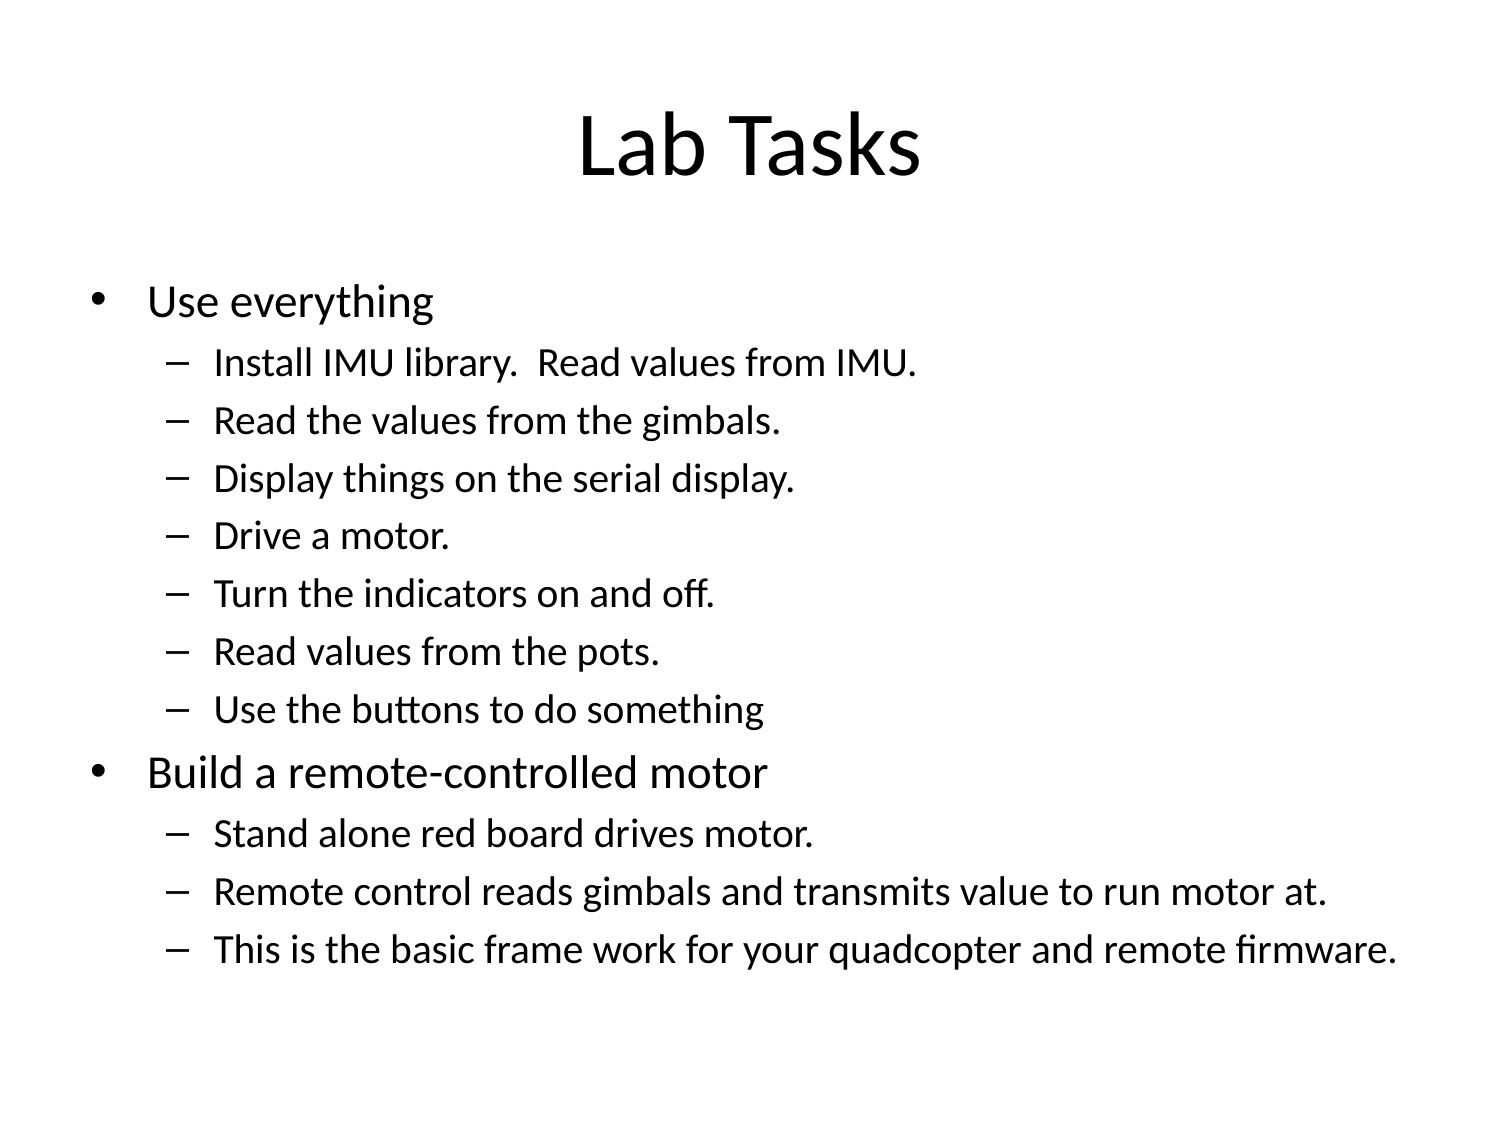

# Lab Tasks
Use everything
Install IMU library.  Read values from IMU.
Read the values from the gimbals.
Display things on the serial display.
Drive a motor.
Turn the indicators on and off.
Read values from the pots.
Use the buttons to do something
Build a remote-controlled motor
Stand alone red board drives motor.
Remote control reads gimbals and transmits value to run motor at.
This is the basic frame work for your quadcopter and remote firmware.